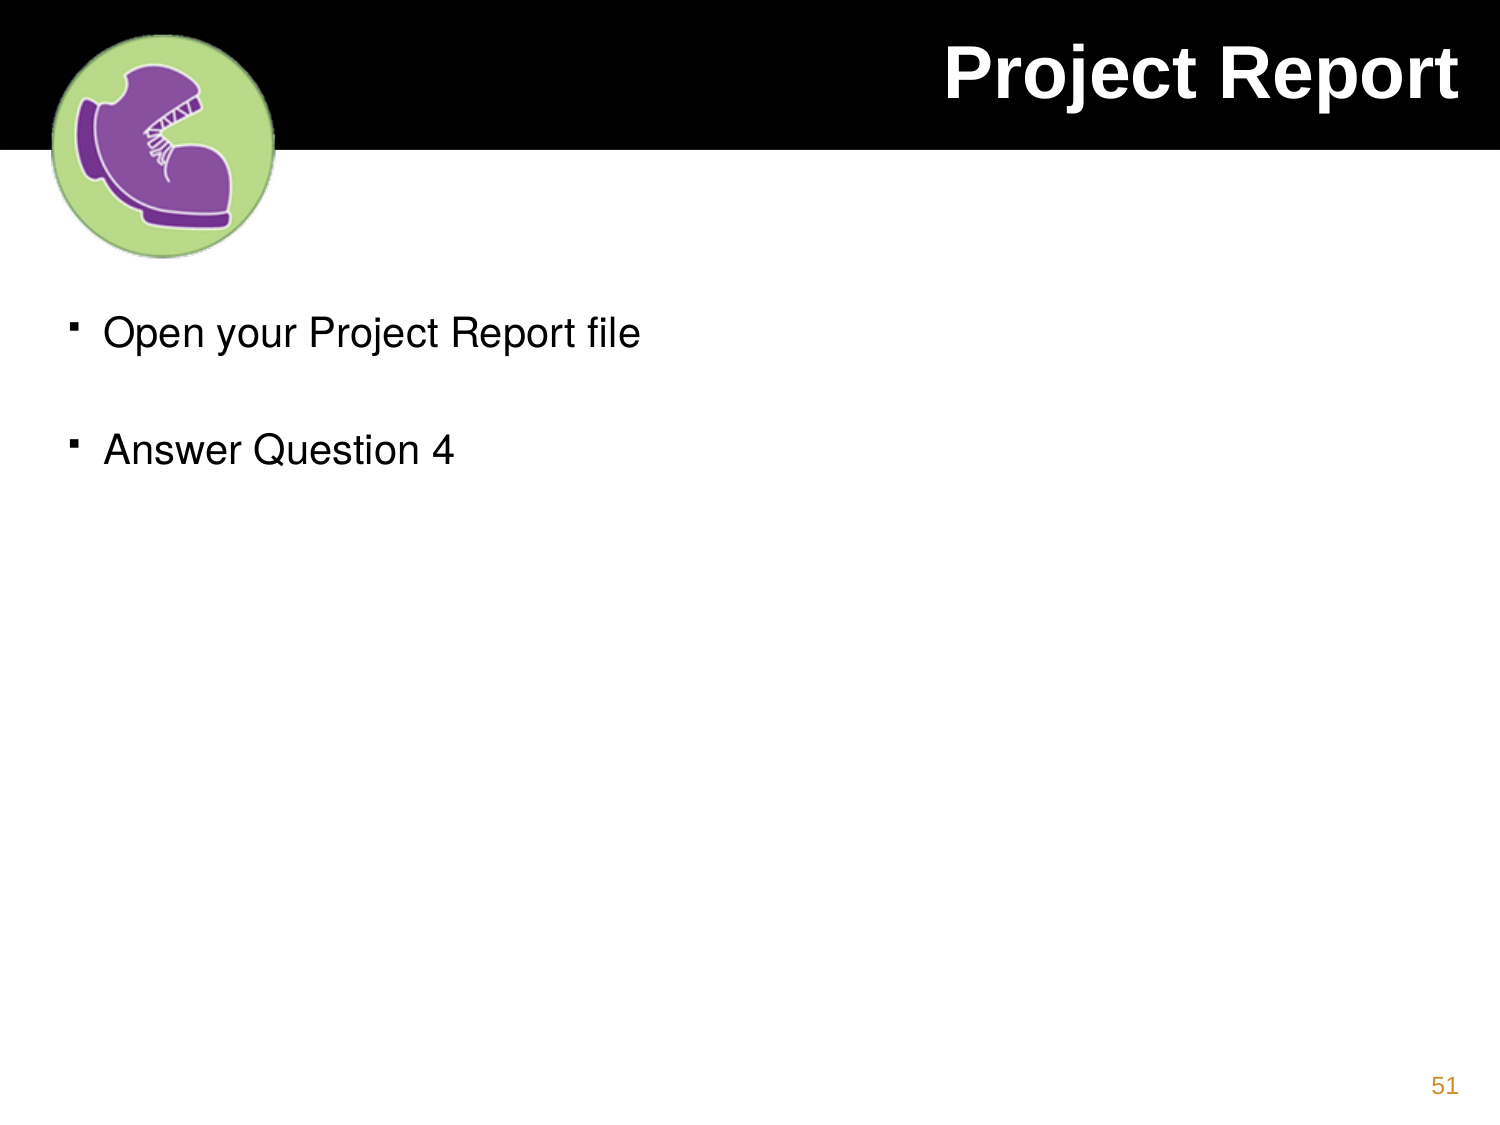

# Project Report
Open your Project Report file

Answer Question 4
51